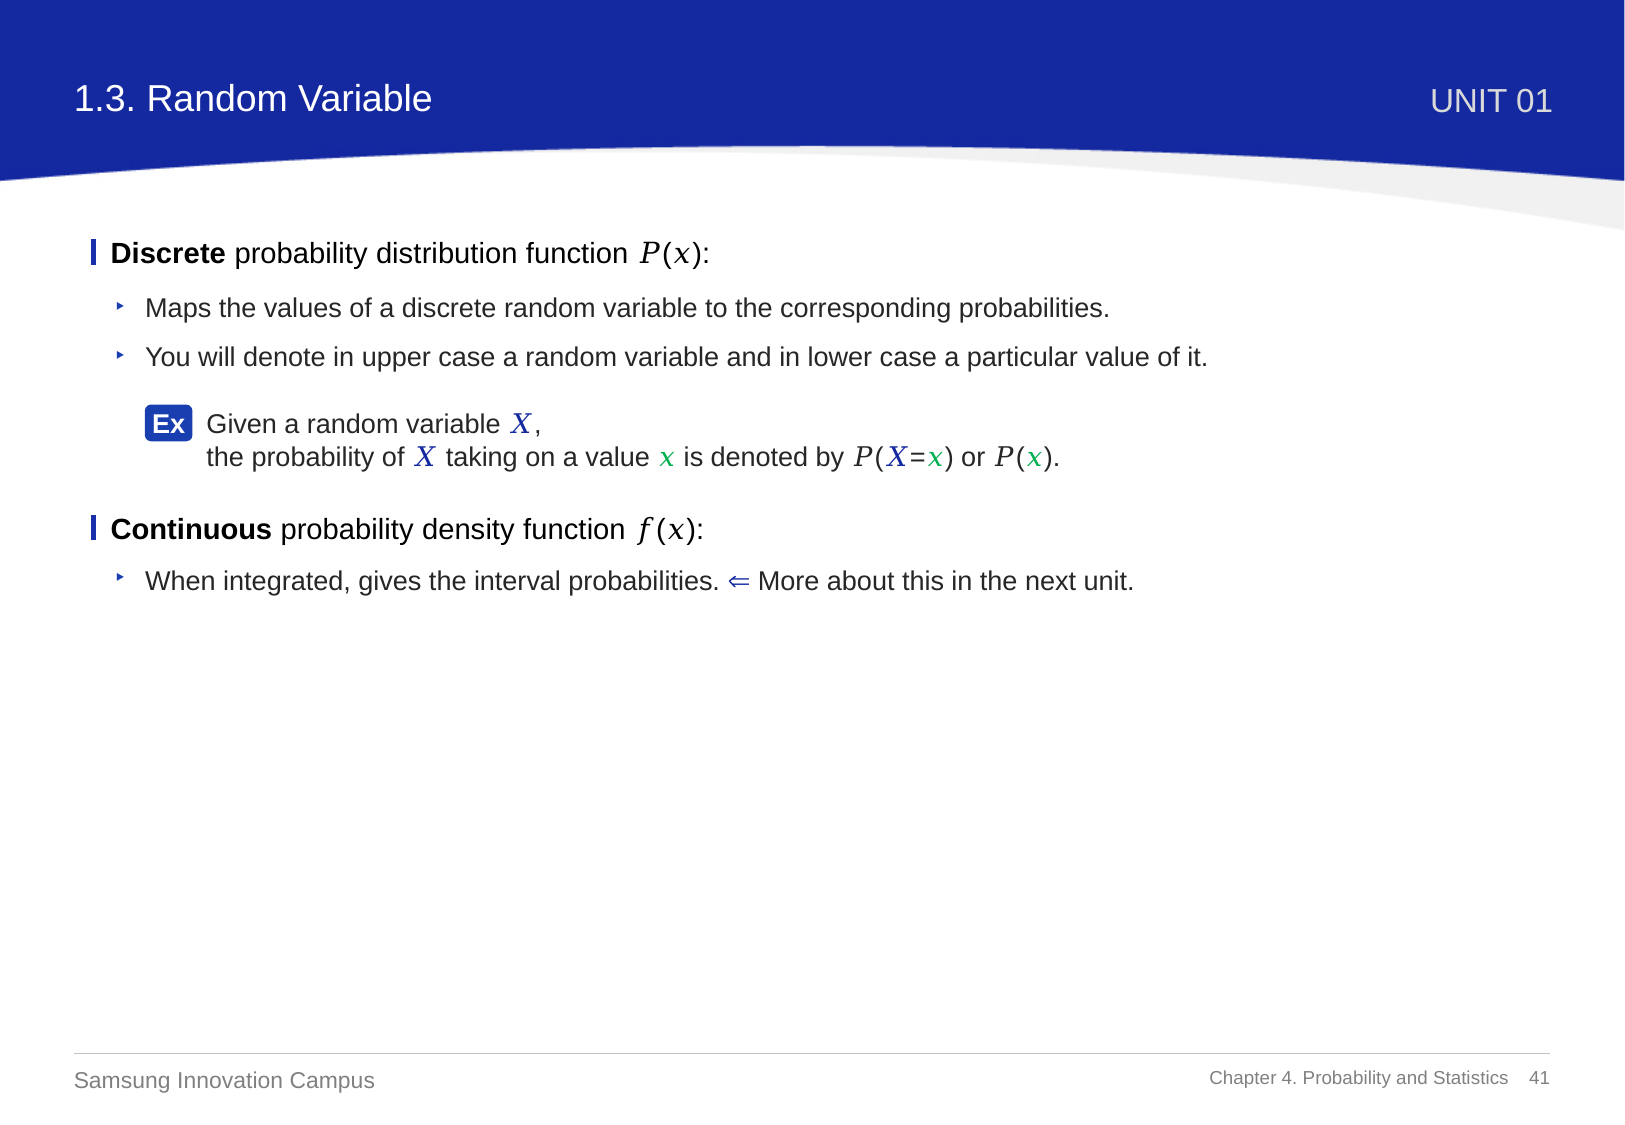

1.3. Random Variable
UNIT 01
Discrete probability distribution function 𝑃(𝑥):
Maps the values of a discrete random variable to the corresponding probabilities.
You will denote in upper case a random variable and in lower case a particular value of it.
Given a random variable 𝑋,
the probability of 𝑋 taking on a value 𝑥 is denoted by 𝑃(𝑋=𝑥) or 𝑃(𝑥).
Ex
Continuous probability density function 𝑓(𝑥):
When integrated, gives the interval probabilities. ⇐ More about this in the next unit.